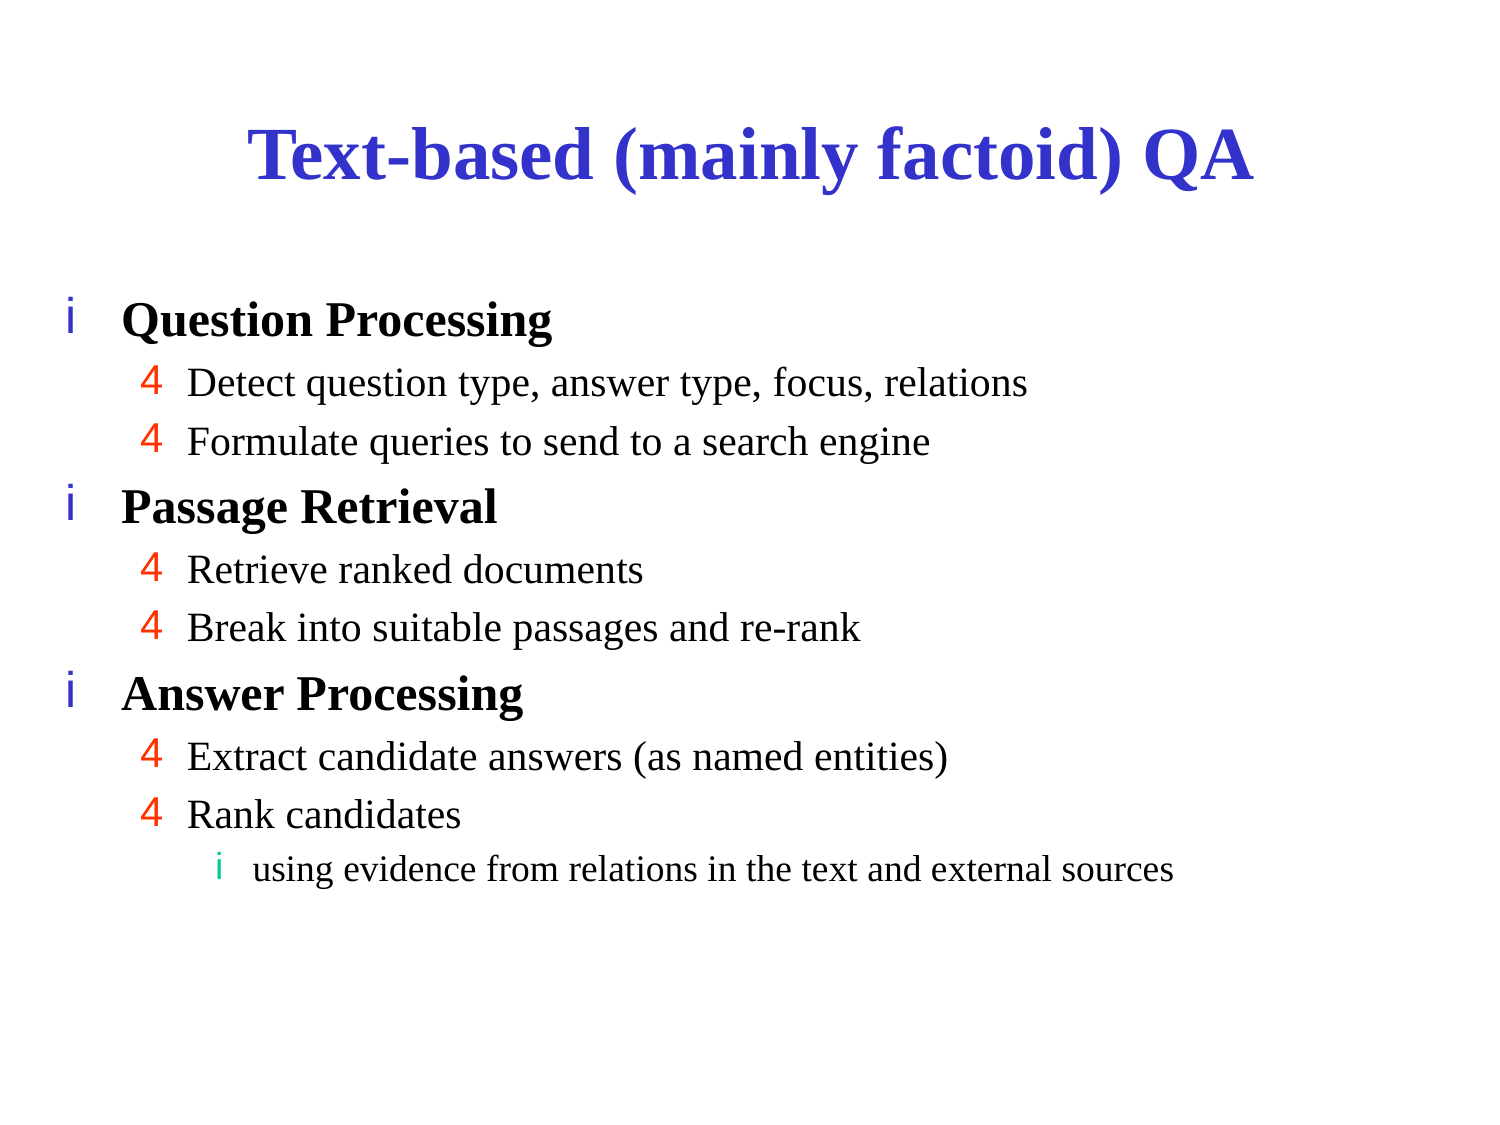

# Text-based (mainly factoid) QA
Question Processing
Detect question type, answer type, focus, relations
Formulate queries to send to a search engine
Passage Retrieval
Retrieve ranked documents
Break into suitable passages and re-rank
Answer Processing
Extract candidate answers (as named entities)
Rank candidates
using evidence from relations in the text and external sources